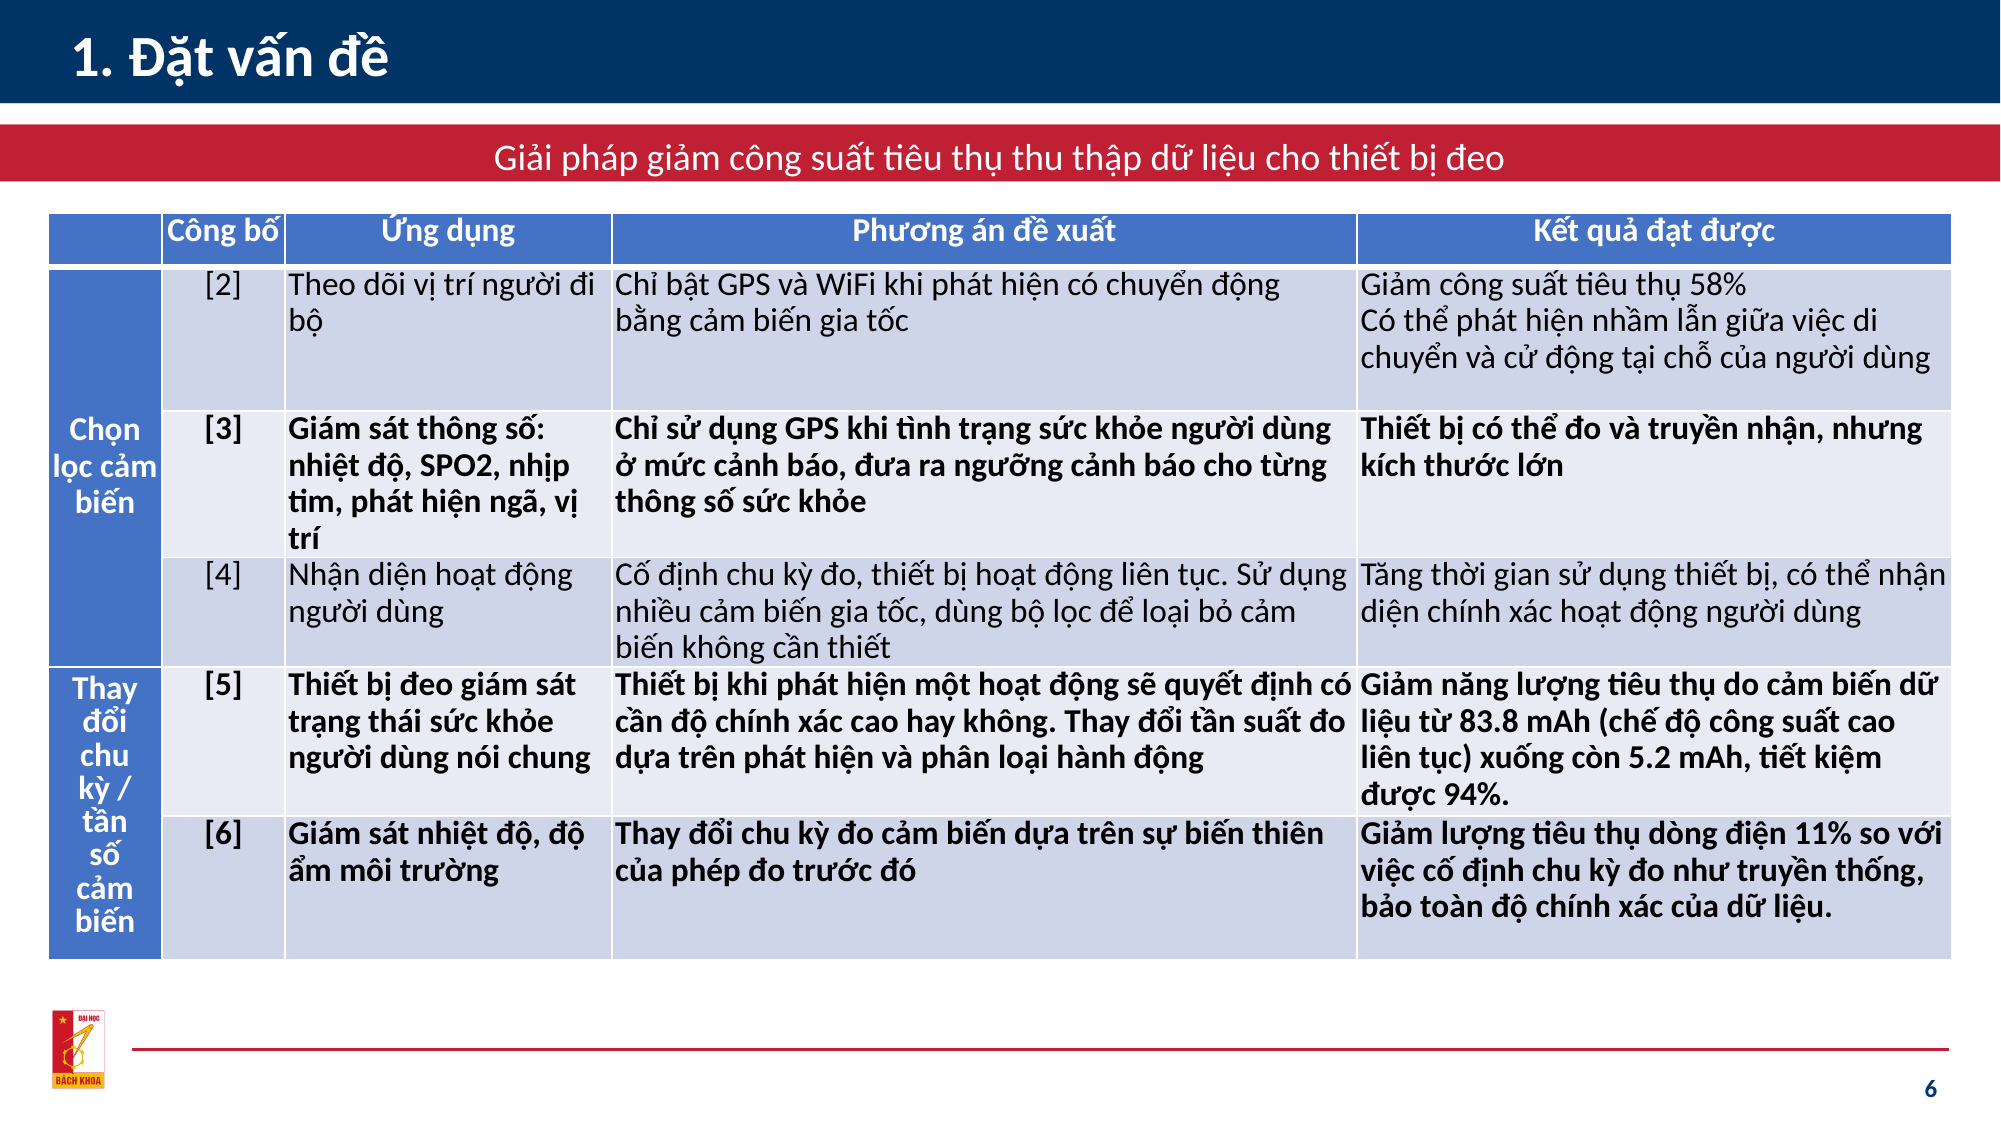

# 1. Đặt vấn đề
Giải pháp giảm công suất tiêu thụ thu thập dữ liệu cho thiết bị đeo
|  | Công bố | Ứng dụng | Phương án đề xuất | Kết quả đạt được |
| --- | --- | --- | --- | --- |
| Chọn lọc cảm biến | [2] | Theo dõi vị trí người đi bộ | Chỉ bật GPS và WiFi khi phát hiện có chuyển động bằng cảm biến gia tốc | Giảm công suất tiêu thụ 58% Có thể phát hiện nhầm lẫn giữa việc di chuyển và cử động tại chỗ của người dùng |
|  | [3] | Giám sát thông số: nhiệt độ, SPO2, nhịp tim, phát hiện ngã, vị trí | Chỉ sử dụng GPS khi tình trạng sức khỏe người dùng ở mức cảnh báo, đưa ra ngưỡng cảnh báo cho từng thông số sức khỏe | Thiết bị có thể đo và truyền nhận, nhưng kích thước lớn |
|  | [4] | Nhận diện hoạt động người dùng | Cố định chu kỳ đo, thiết bị hoạt động liên tục. Sử dụng nhiều cảm biến gia tốc, dùng bộ lọc để loại bỏ cảm biến không cần thiết | Tăng thời gian sử dụng thiết bị, có thể nhận diện chính xác hoạt động người dùng |
| Thay đổi chu kỳ / tần số cảm biến | [5] | Thiết bị đeo giám sát trạng thái sức khỏe người dùng nói chung | Thiết bị khi phát hiện một hoạt động sẽ quyết định có cần độ chính xác cao hay không. Thay đổi tần suất đo dựa trên phát hiện và phân loại hành động | Giảm năng lượng tiêu thụ do cảm biến dữ liệu từ 83.8 mAh (chế độ công suất cao liên tục) xuống còn 5.2 mAh, tiết kiệm được 94%. |
|  | [6] | Giám sát nhiệt độ, độ ẩm môi trường | Thay đổi chu kỳ đo cảm biến dựa trên sự biến thiên của phép đo trước đó | Giảm lượng tiêu thụ dòng điện 11% so với việc cố định chu kỳ đo như truyền thống, bảo toàn độ chính xác của dữ liệu. |
6